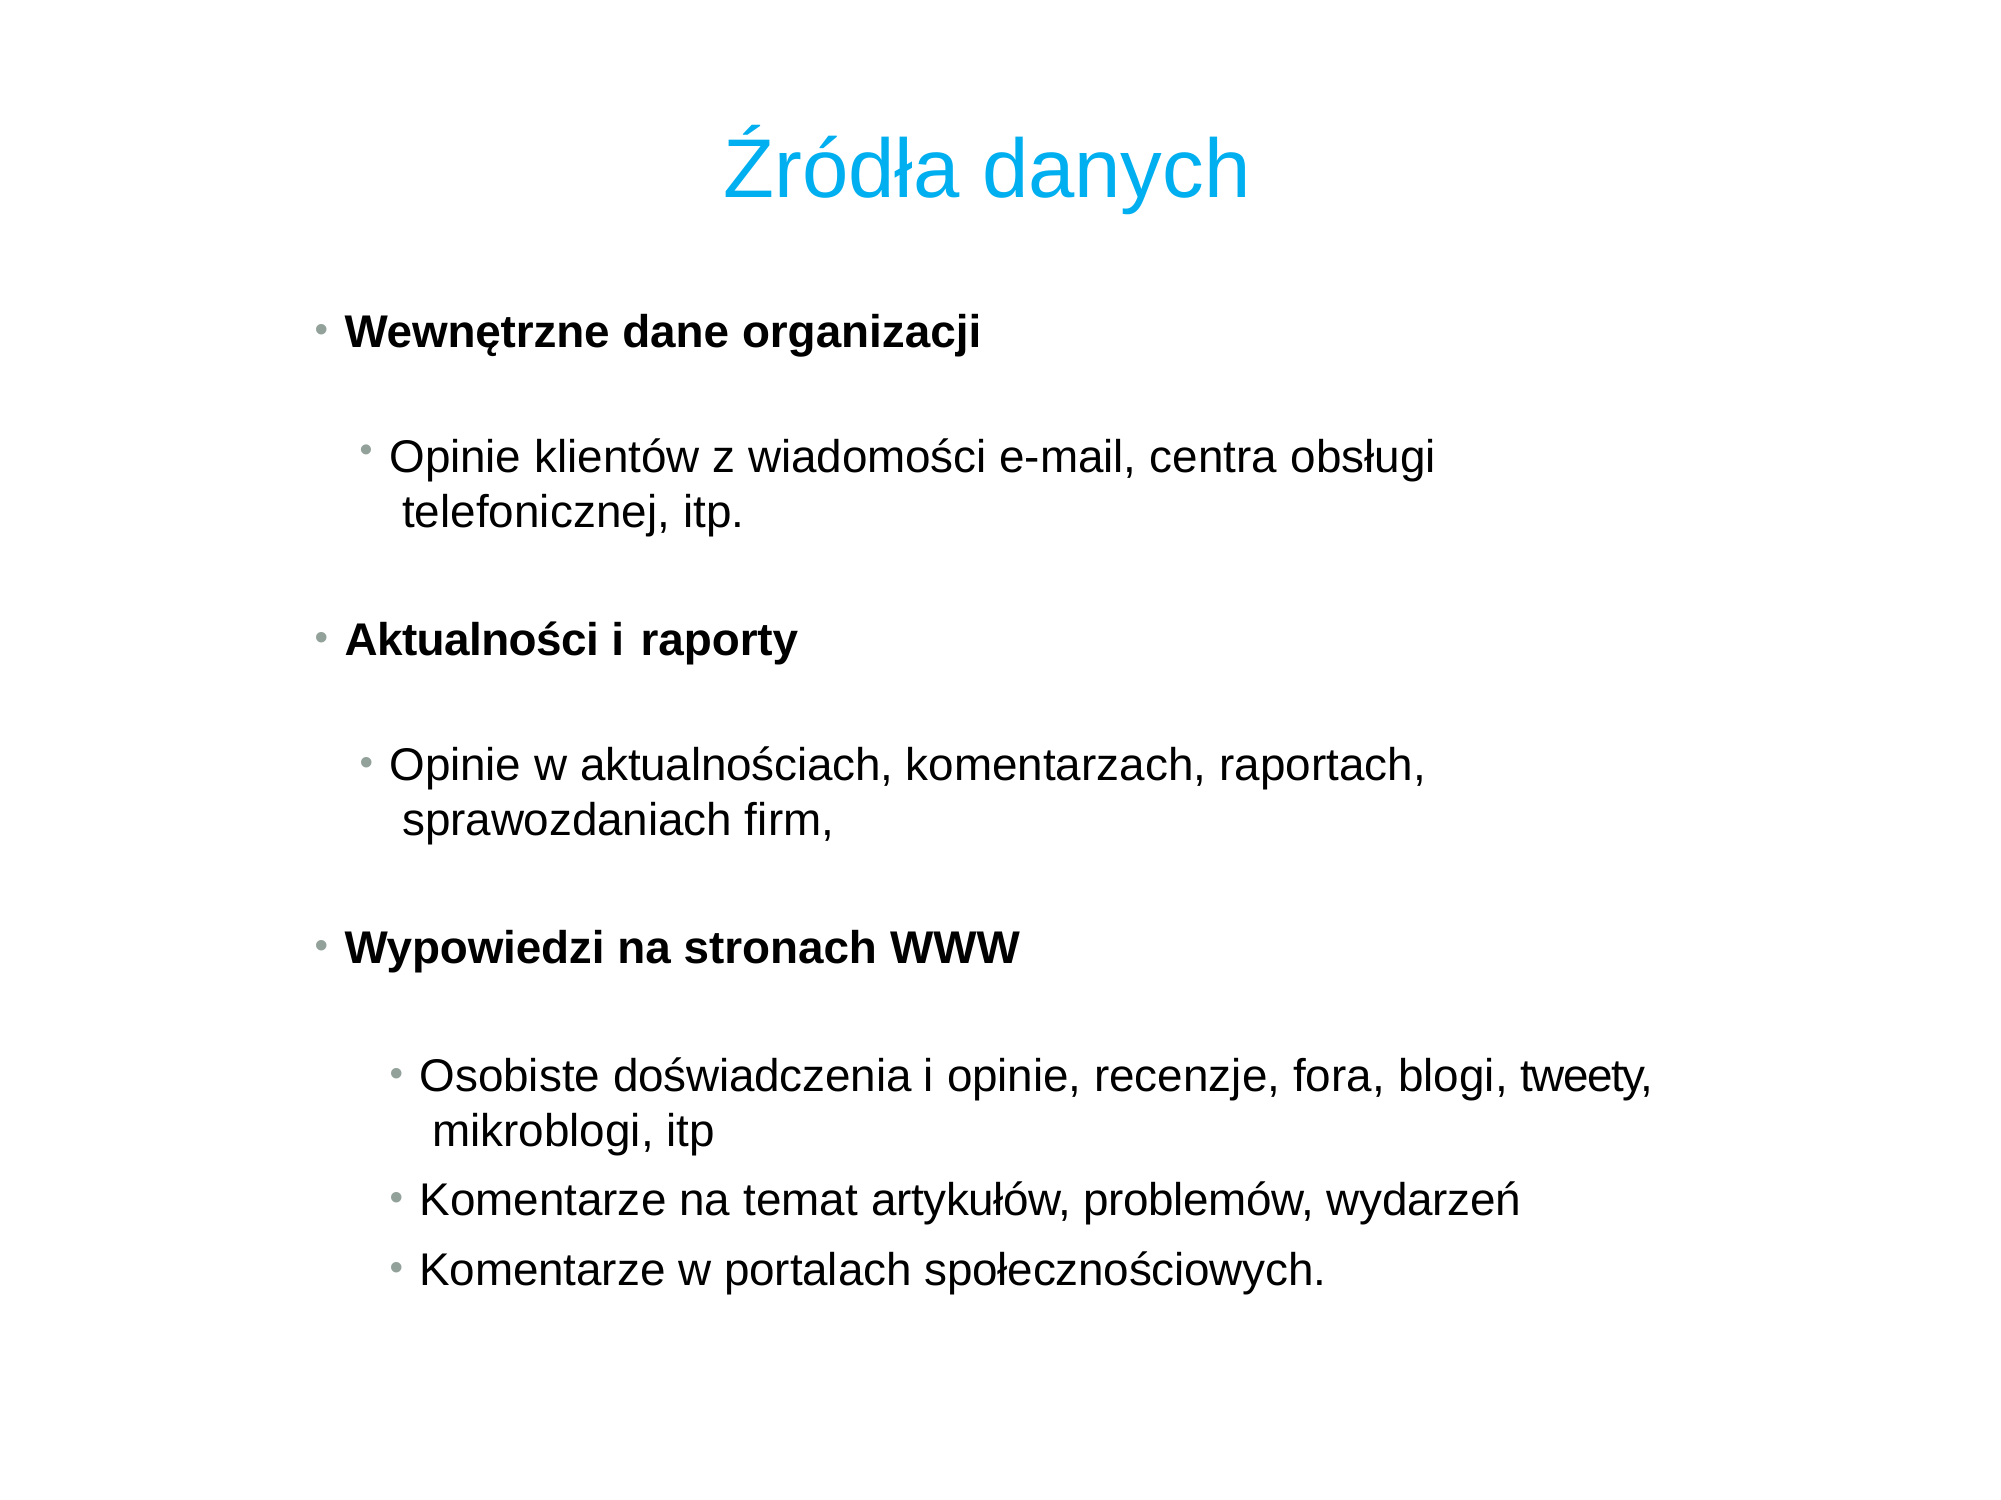

# Źródła danych
Wewnętrzne dane organizacji

Opinie klientów z wiadomości e-mail, centra obsługi  telefonicznej, itp.

Aktualności i raporty

Opinie w aktualnościach, komentarzach, raportach,  sprawozdaniach firm,

Wypowiedzi na stronach WWW

Osobiste doświadczenia i opinie, recenzje, fora, blogi, tweety,  mikroblogi, itp
Komentarze na temat artykułów, problemów, wydarzeń
Komentarze w portalach społecznościowych.